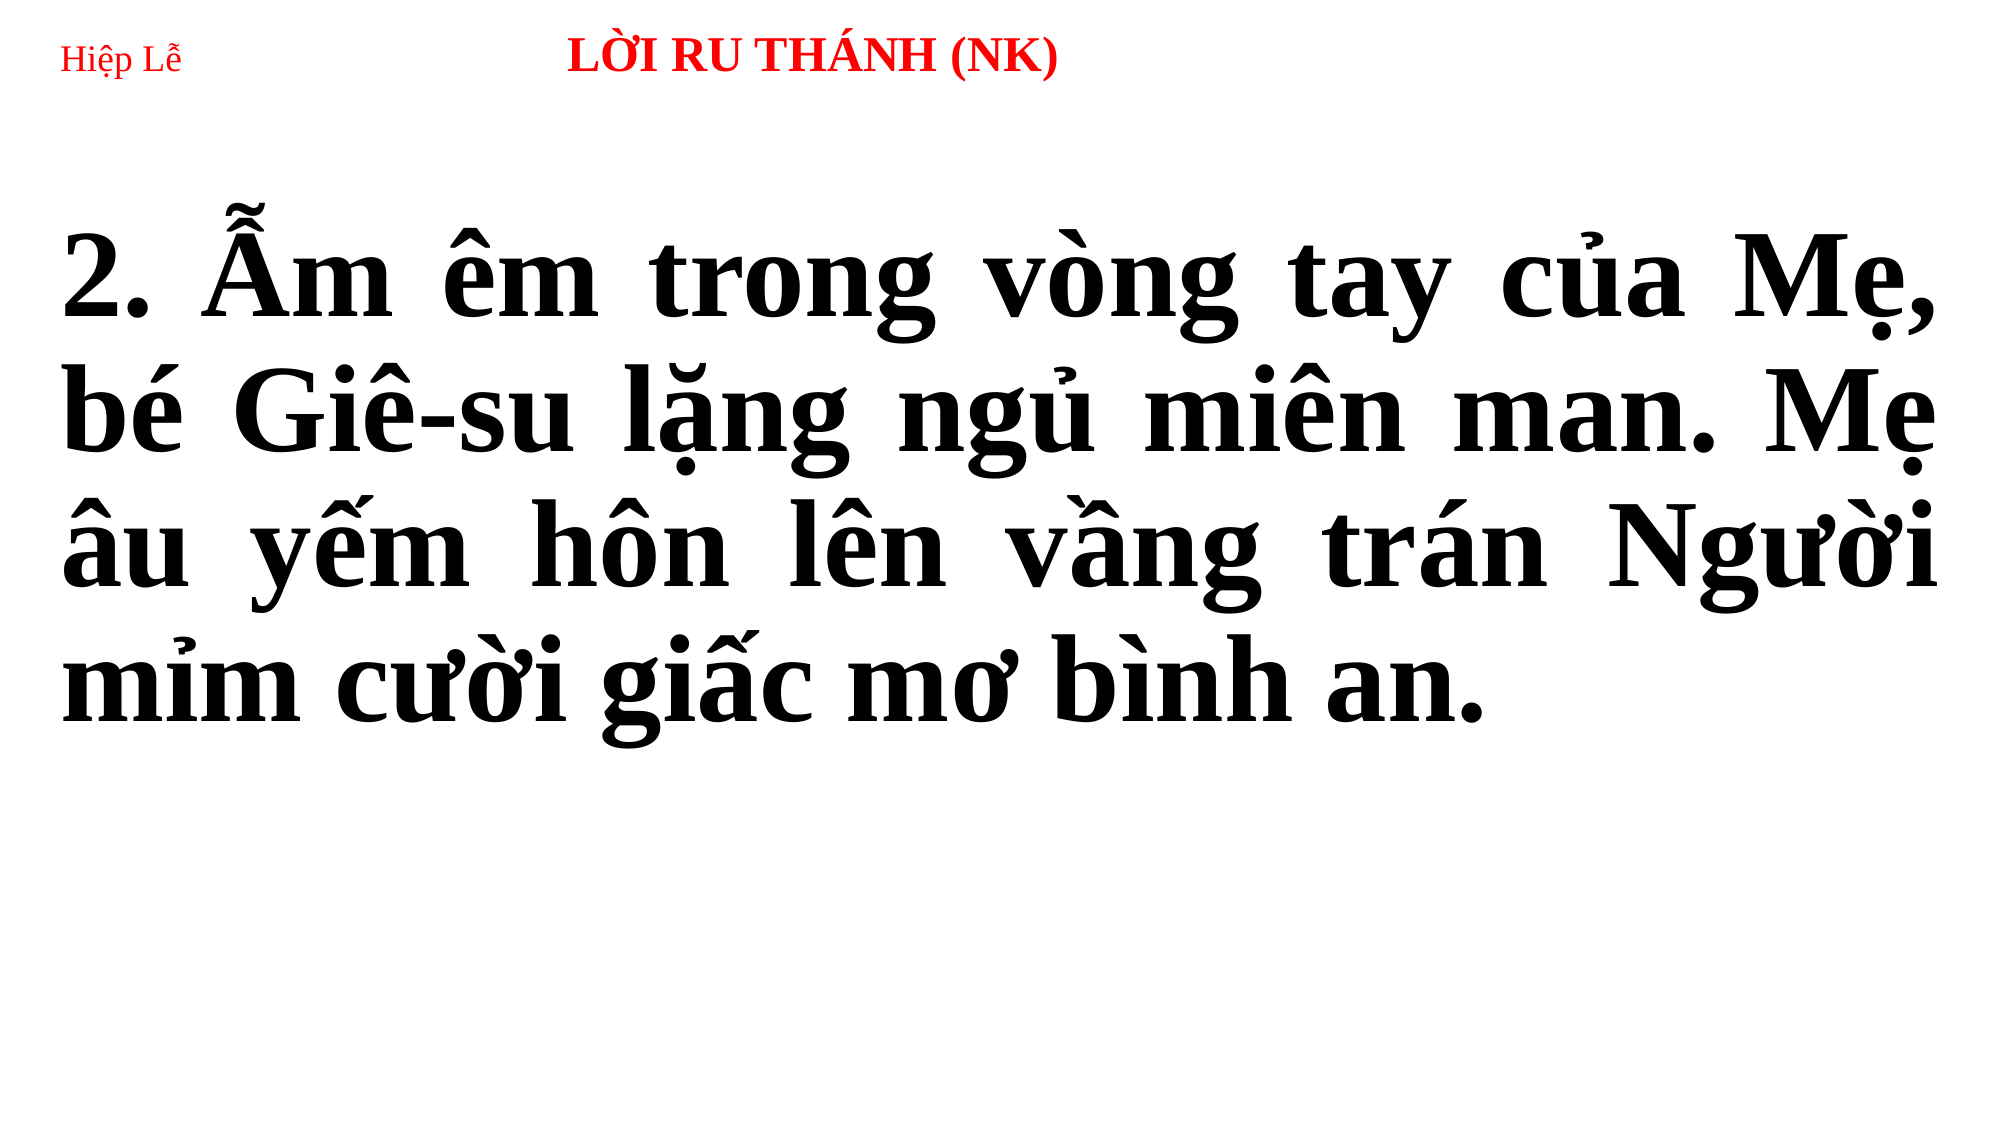

# Hiệp Lễ                    	      LỜI RU THÁNH (NK)
2. Ẫm êm trong vòng tay của Mẹ, bé Giê-su lặng ngủ miên man. Mẹ âu yếm hôn lên vầng trán Người mỉm cười giấc mơ bình an.